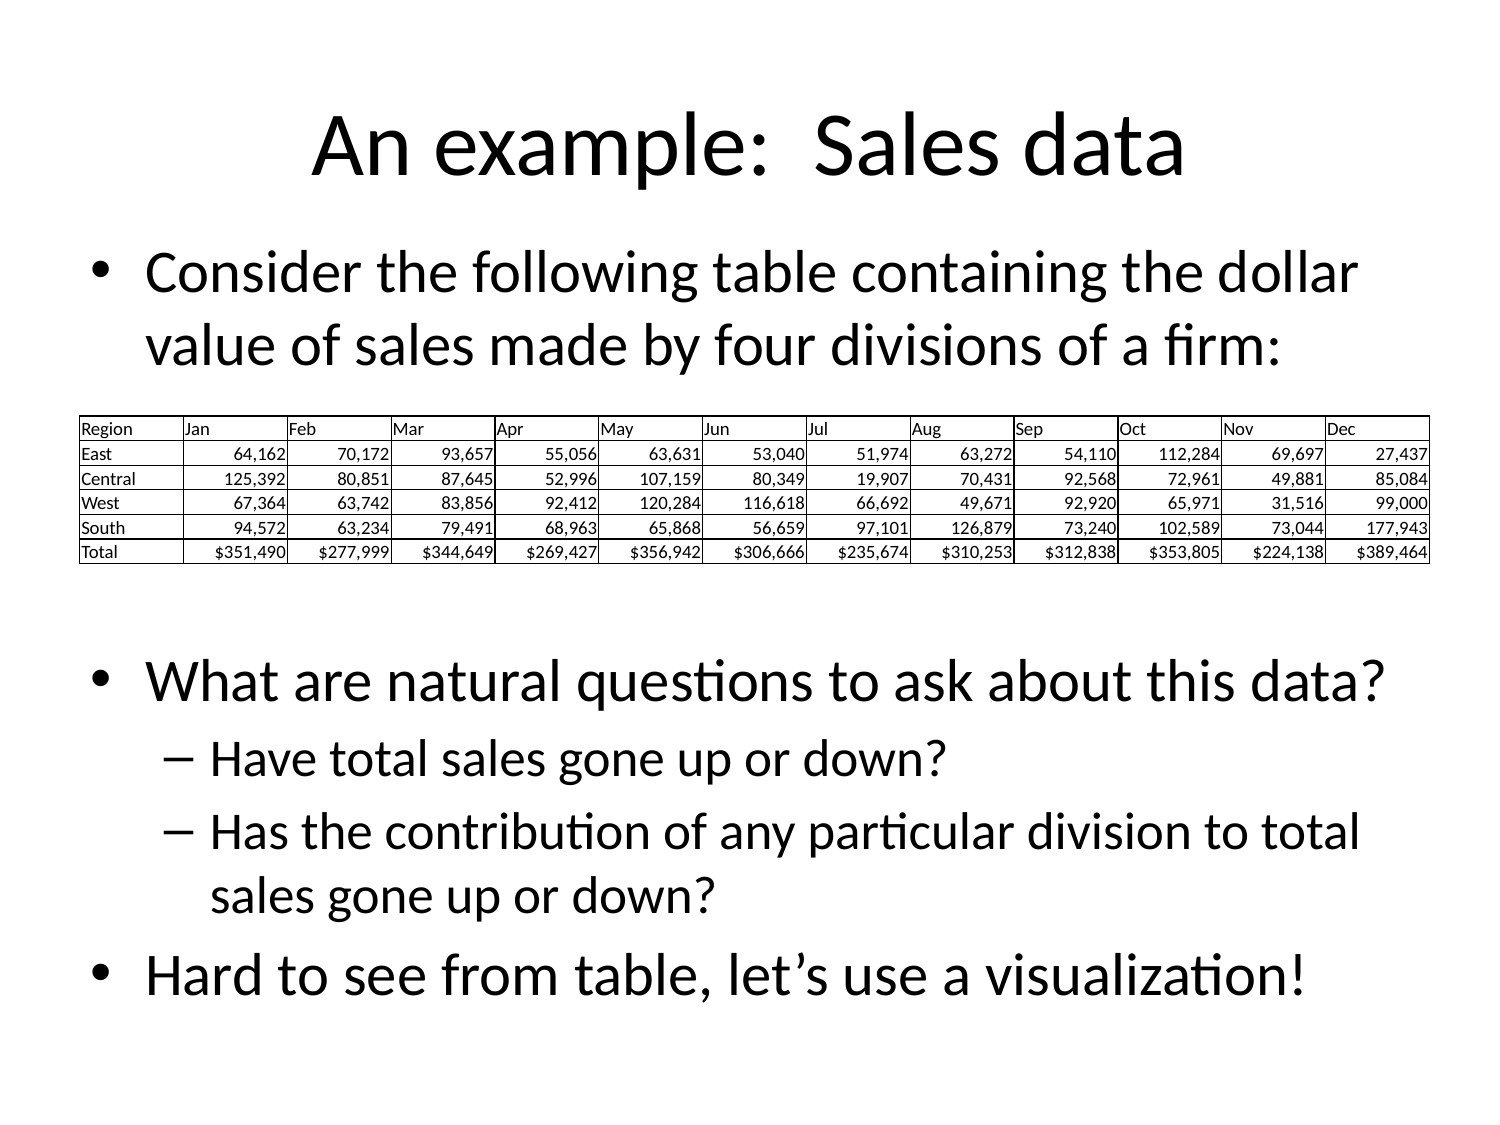

# An example:  Sales data
Consider the following table containing the dollar value of sales made by four divisions of a firm:

What are natural questions to ask about this data?
Have total sales gone up or down?
Has the contribution of any particular division to total sales gone up or down?
Hard to see from table, let’s use a visualization!
| Region | Jan | Feb | Mar | Apr | May | Jun | Jul | Aug | Sep | Oct | Nov | Dec |
| --- | --- | --- | --- | --- | --- | --- | --- | --- | --- | --- | --- | --- |
| East | 64,162 | 70,172 | 93,657 | 55,056 | 63,631 | 53,040 | 51,974 | 63,272 | 54,110 | 112,284 | 69,697 | 27,437 |
| Central | 125,392 | 80,851 | 87,645 | 52,996 | 107,159 | 80,349 | 19,907 | 70,431 | 92,568 | 72,961 | 49,881 | 85,084 |
| West | 67,364 | 63,742 | 83,856 | 92,412 | 120,284 | 116,618 | 66,692 | 49,671 | 92,920 | 65,971 | 31,516 | 99,000 |
| South | 94,572 | 63,234 | 79,491 | 68,963 | 65,868 | 56,659 | 97,101 | 126,879 | 73,240 | 102,589 | 73,044 | 177,943 |
| Total | $351,490 | $277,999 | $344,649 | $269,427 | $356,942 | $306,666 | $235,674 | $310,253 | $312,838 | $353,805 | $224,138 | $389,464 |